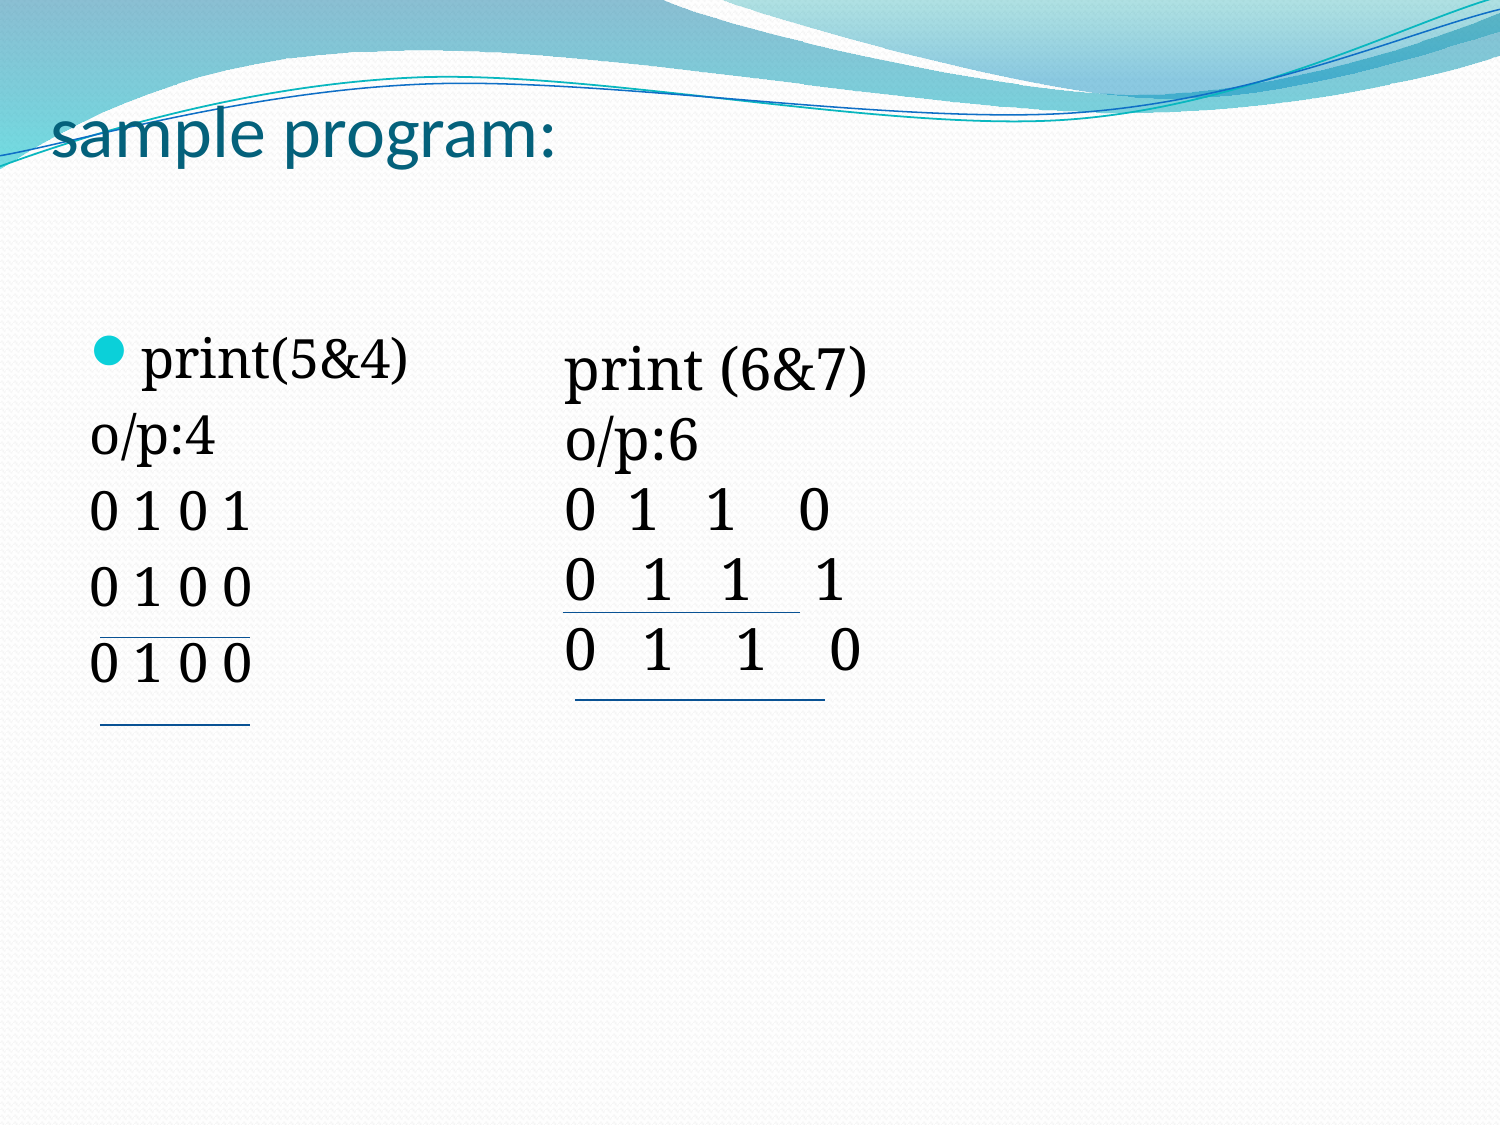

# sample program:
print(5&4)
o/p:4
0 1 0 1
0 1 0 0
0 1 0 0
print (6&7)
o/p:6
0  1   1    0
0   1   1    1
0   1    1    0